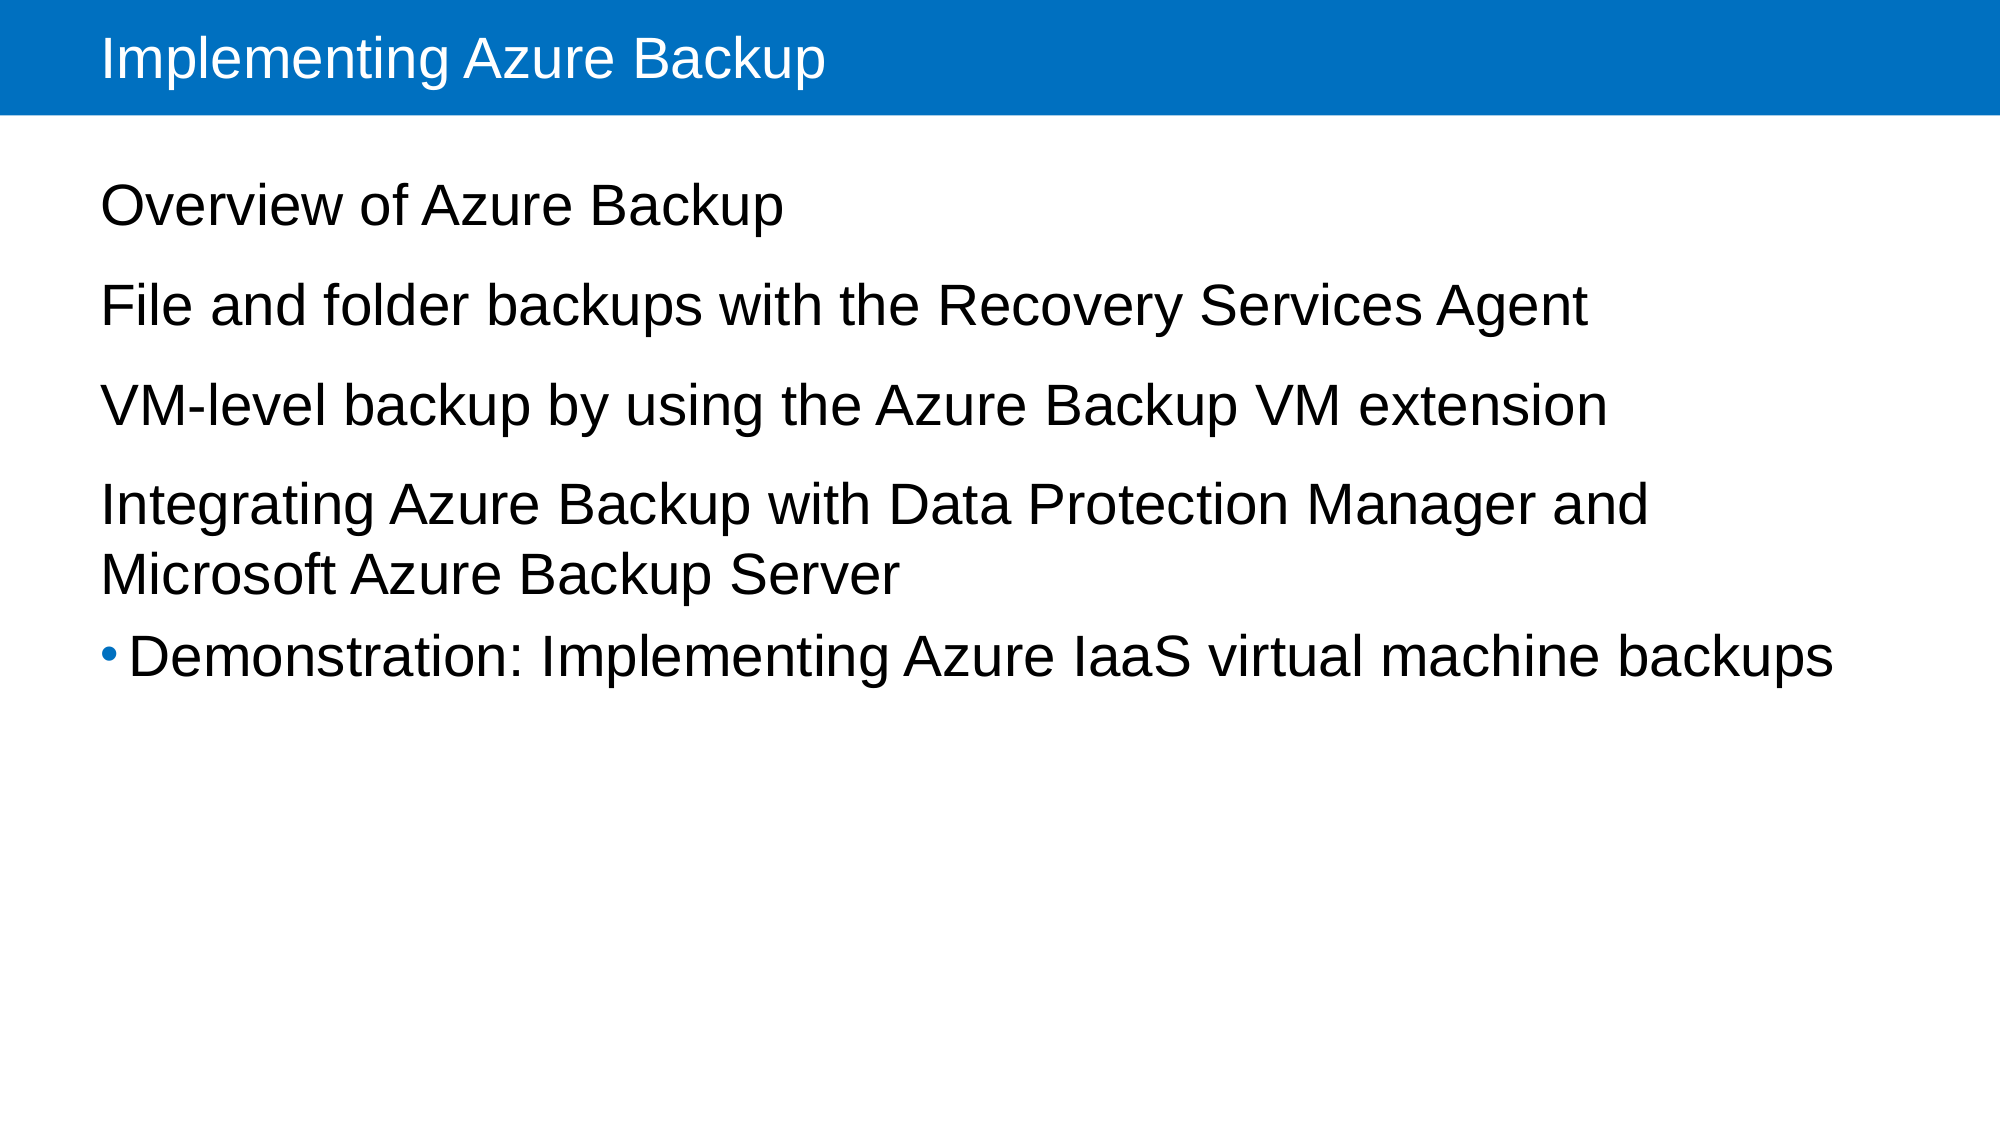

# Implementing Azure Backup
Overview of Azure Backup
File and folder backups with the Recovery Services Agent
VM-level backup by using the Azure Backup VM extension
Integrating Azure Backup with Data Protection Manager and Microsoft Azure Backup Server
Demonstration: Implementing Azure IaaS virtual machine backups